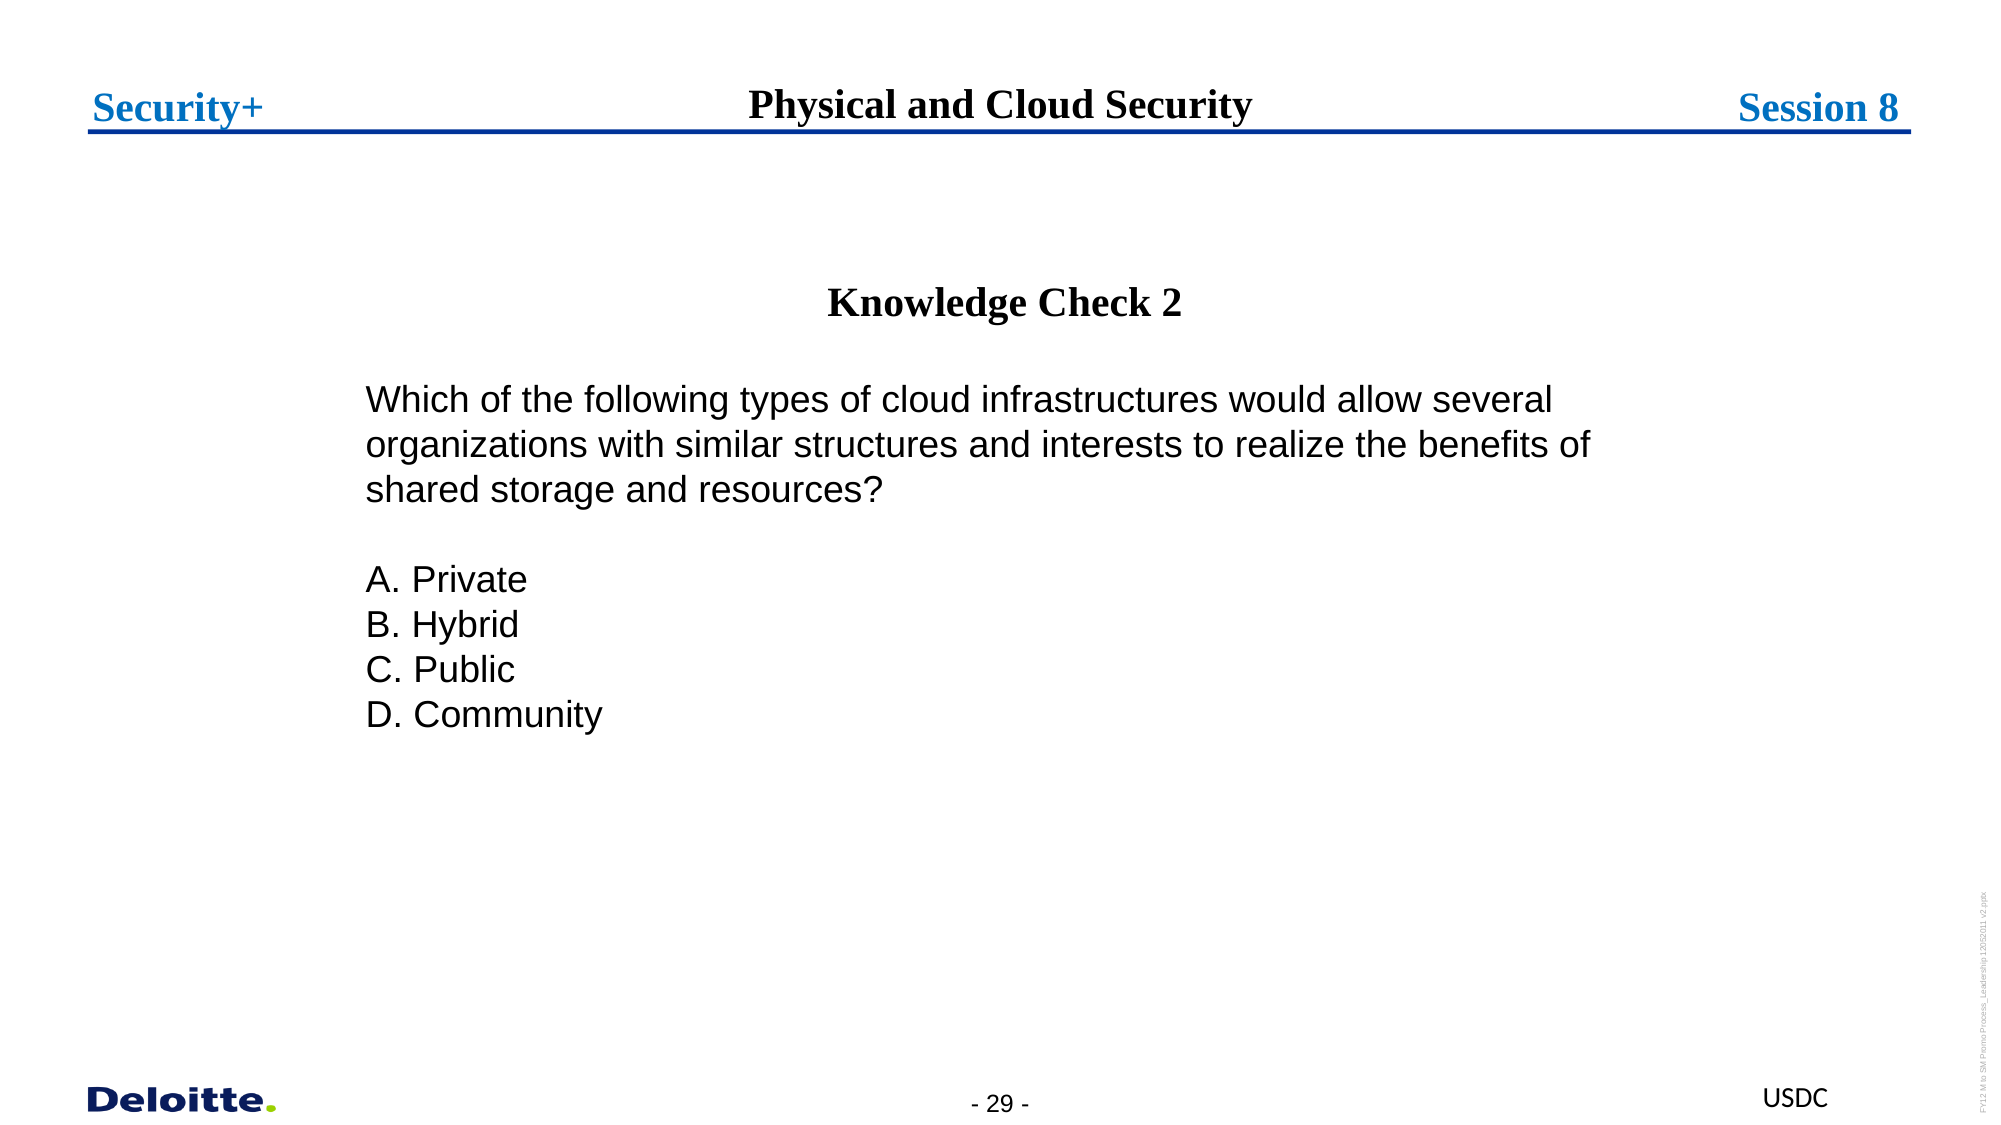

Physical and Cloud Security
Security+
Session 8
Knowledge Check 2

Which of the following types of cloud infrastructures would allow several organizations with similar structures and interests to realize the benefits of shared storage and resources?

A. Private
B. Hybrid
C. Public
D. Community